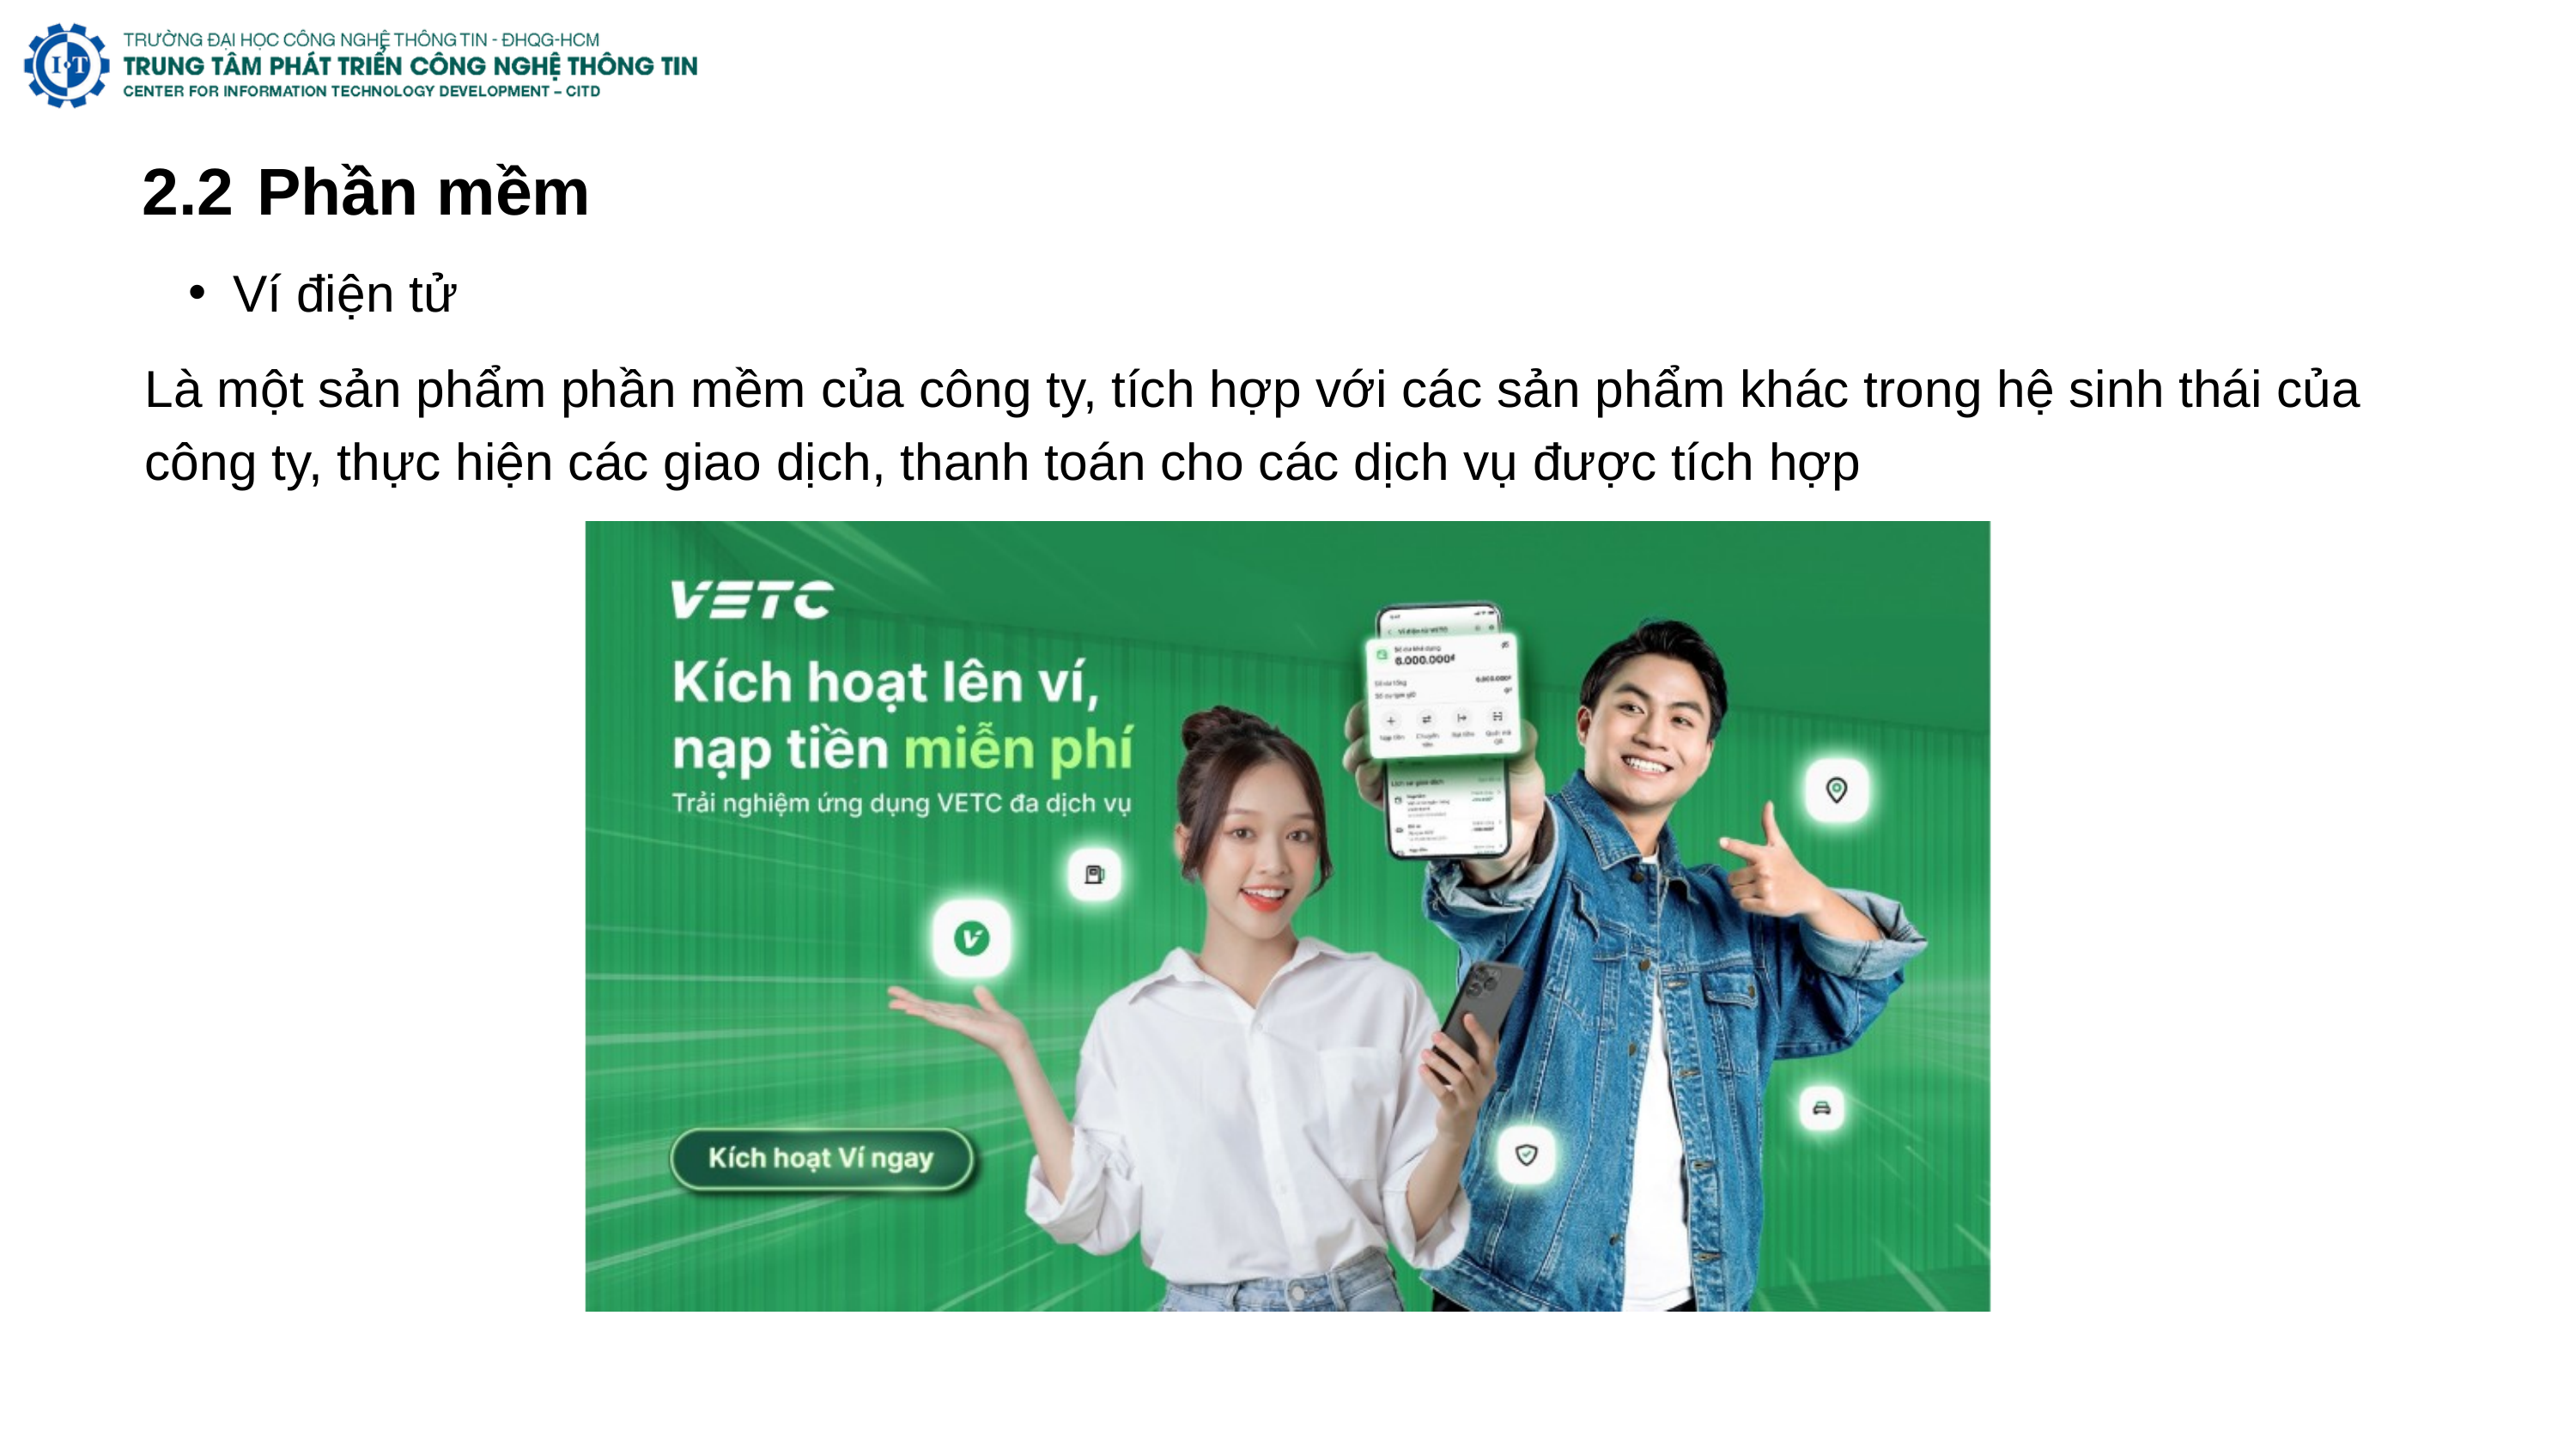

2.2
Phần mềm
Ví điện tử
Là một sản phẩm phần mềm của công ty, tích hợp với các sản phẩm khác trong hệ sinh thái của công ty, thực hiện các giao dịch, thanh toán cho các dịch vụ được tích hợp